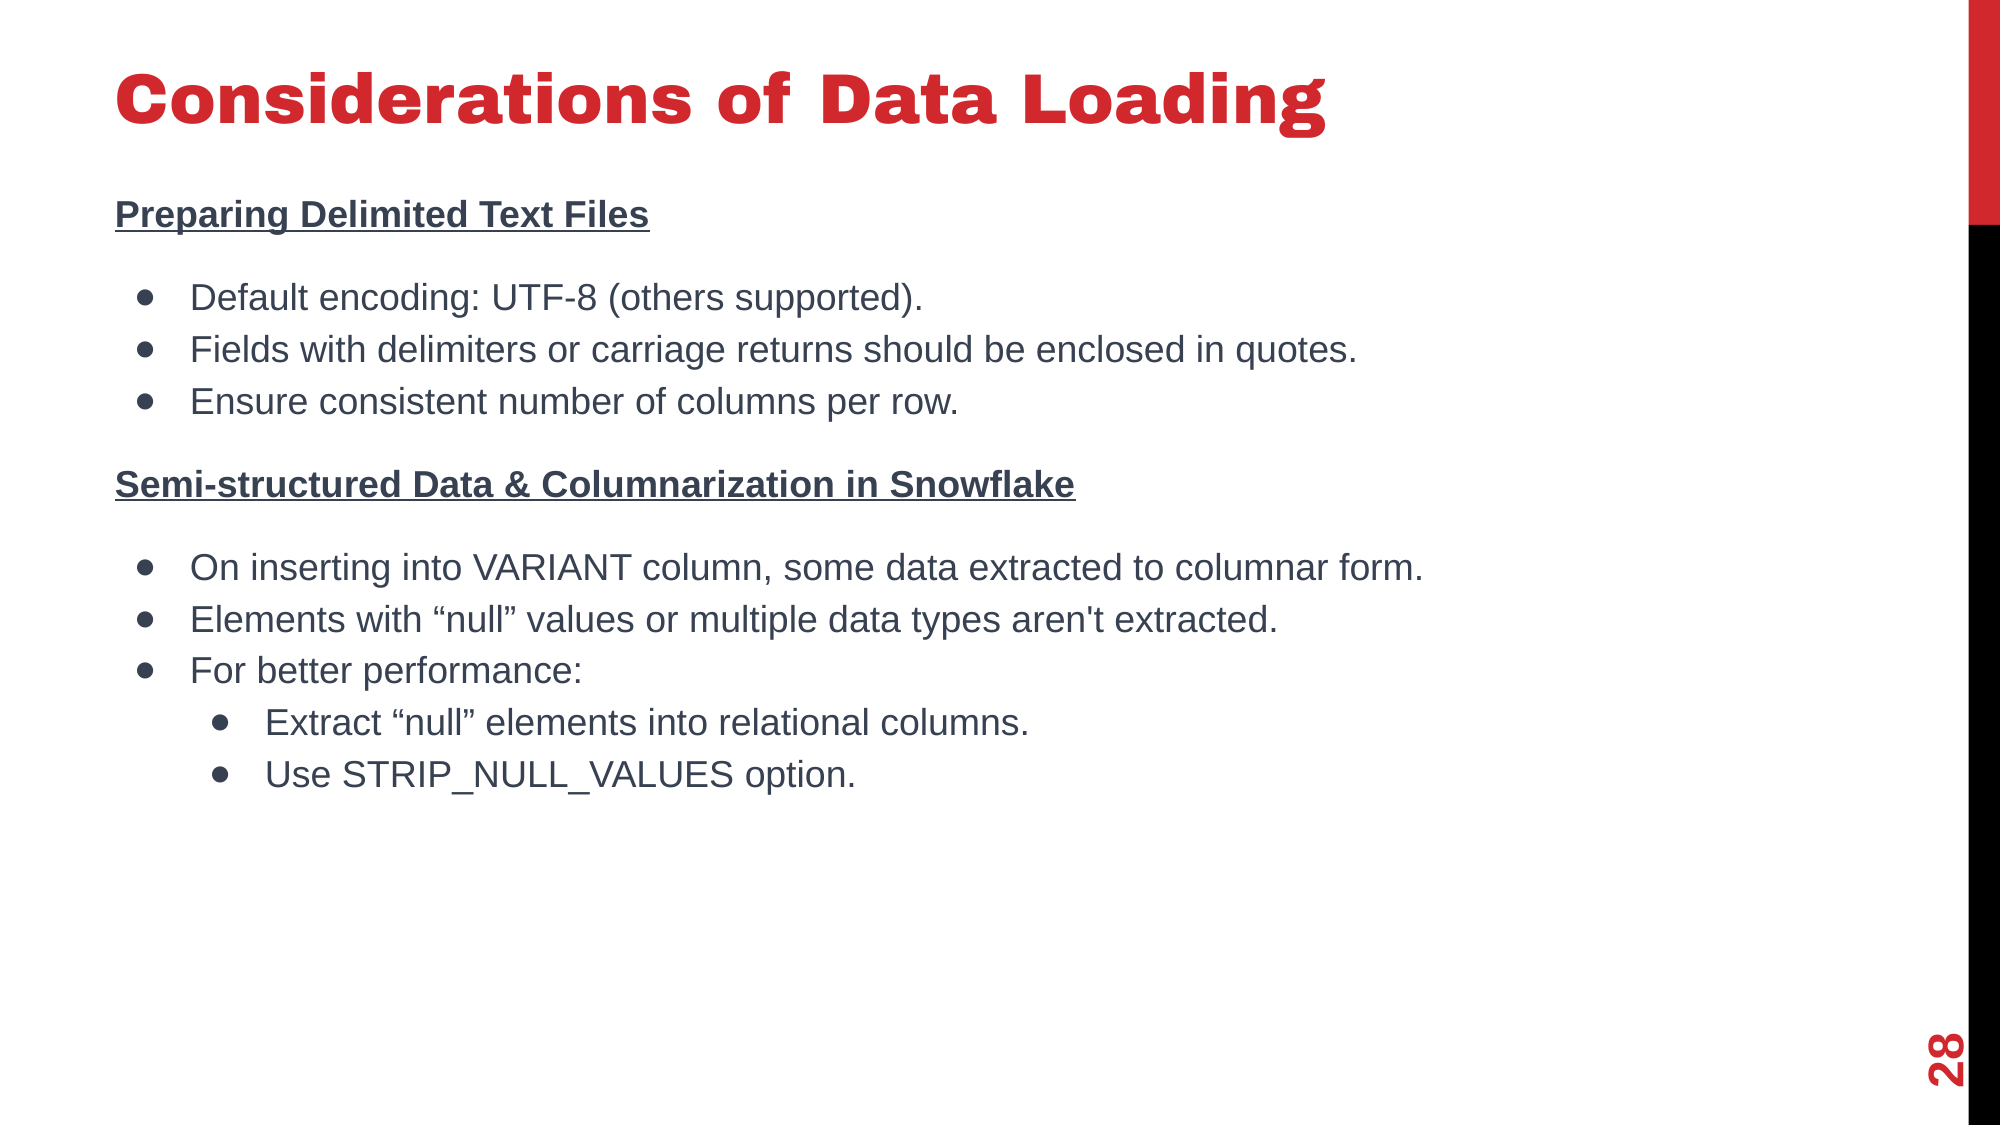

# Considerations of Data Loading
Preparing Delimited Text Files
Default encoding: UTF-8 (others supported).
Fields with delimiters or carriage returns should be enclosed in quotes.
Ensure consistent number of columns per row.
Semi-structured Data & Columnarization in Snowflake
On inserting into VARIANT column, some data extracted to columnar form.
Elements with “null” values or multiple data types aren't extracted.
For better performance:
Extract “null” elements into relational columns.
Use STRIP_NULL_VALUES option.

28